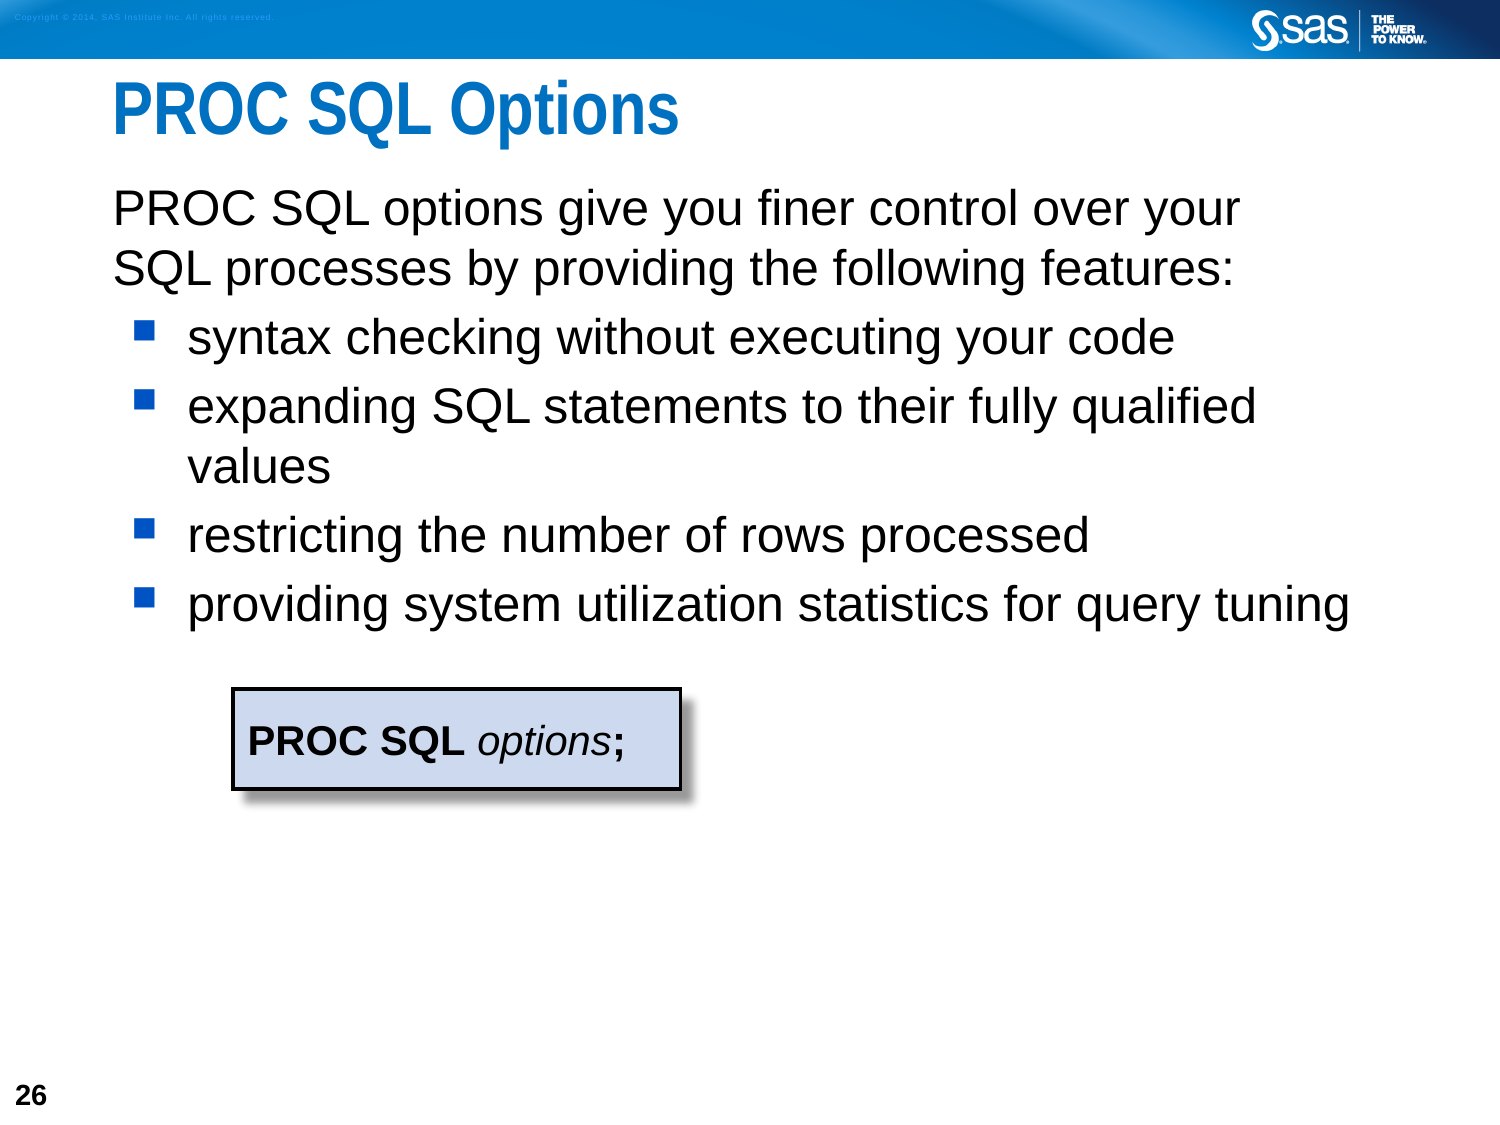

# PROC SQL Options
PROC SQL options give you finer control over your
SQL processes by providing the following features:
syntax checking without executing your code
expanding SQL statements to their fully qualified values
restricting the number of rows processed
providing system utilization statistics for query tuning

PROC SQL options;